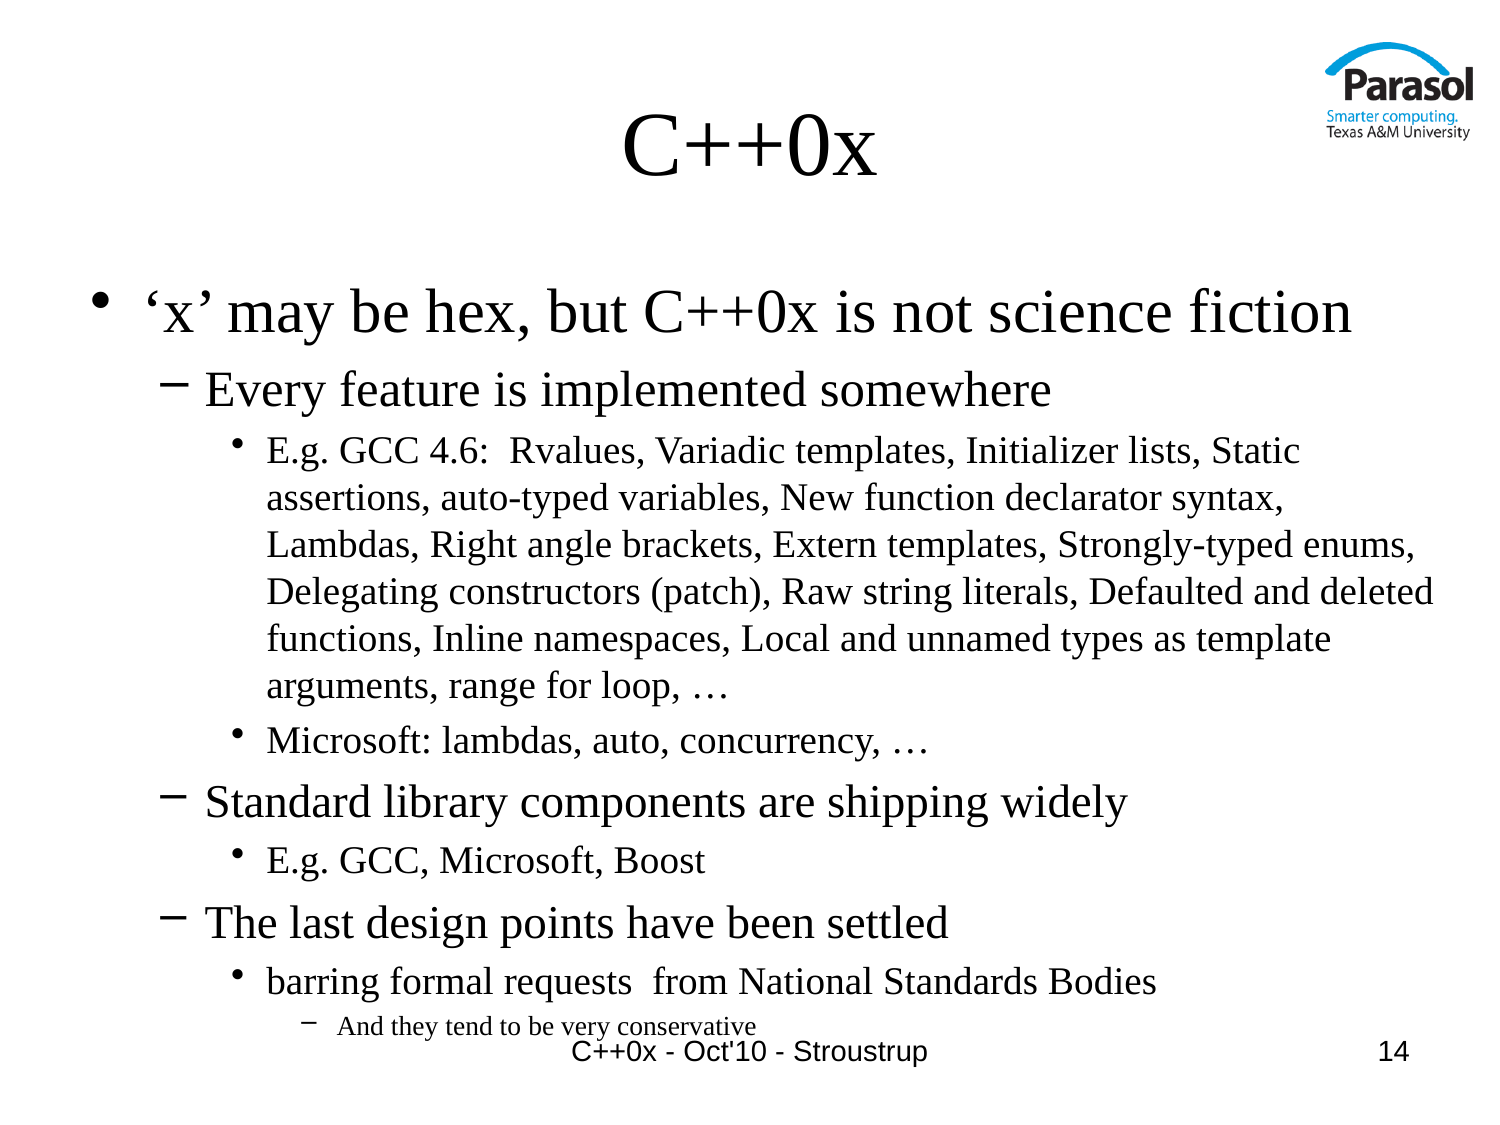

# C++0x
‘x’ may be hex, but C++0x is not science fiction
Every feature is implemented somewhere
E.g. GCC 4.6:  Rvalues, Variadic templates, Initializer lists, Static assertions, auto-typed variables, New function declarator syntax, Lambdas, Right angle brackets, Extern templates, Strongly-typed enums, Delegating constructors (patch), Raw string literals, Defaulted and deleted functions, Inline namespaces, Local and unnamed types as template arguments, range for loop, …
Microsoft: lambdas, auto, concurrency, …
Standard library components are shipping widely
E.g. GCC, Microsoft, Boost
The last design points have been settled
barring formal requests  from National Standards Bodies
And they tend to be very conservative
C++0x - Oct'10 - Stroustrup
14